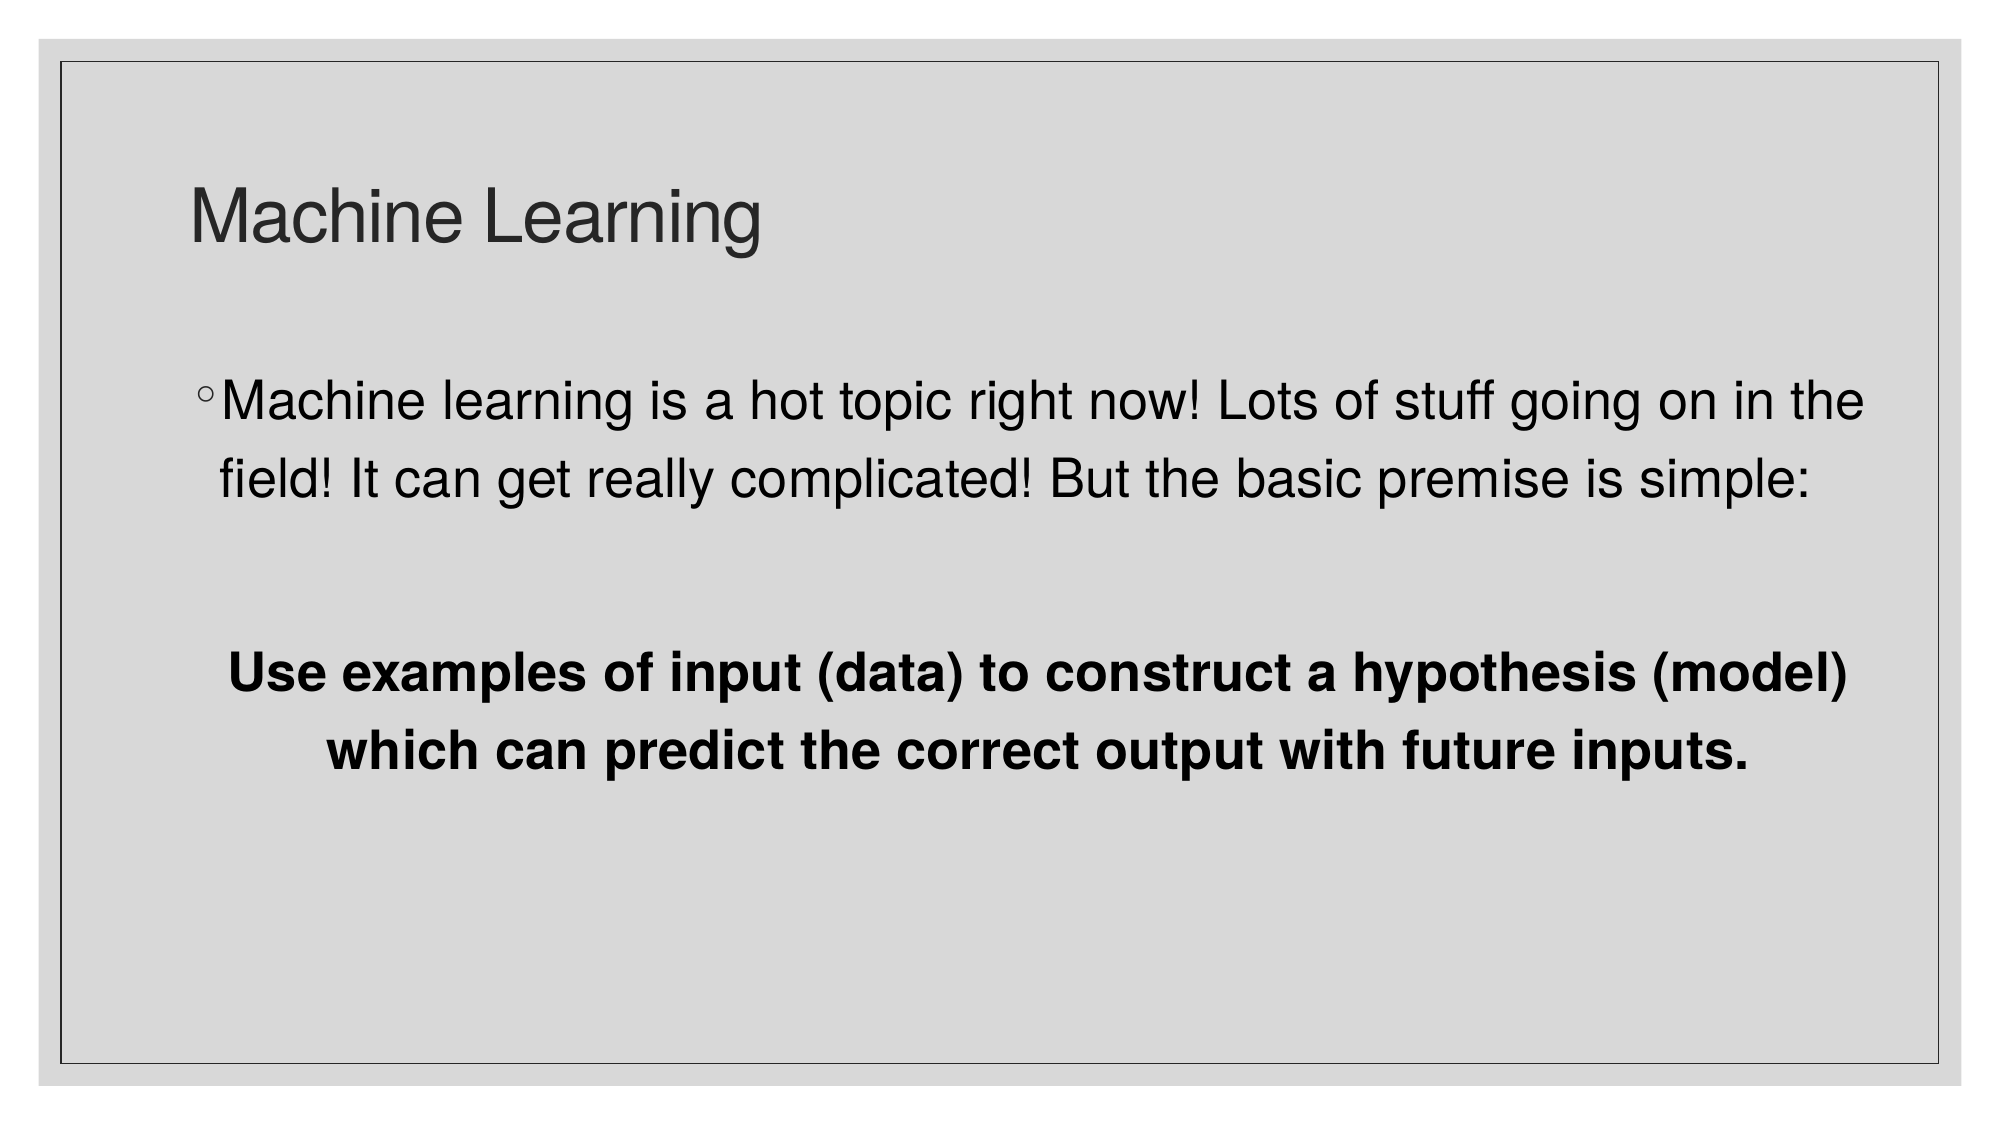

# Machine Learning
Machine learning is a hot topic right now! Lots of stuff going on in the field! It can get really complicated! But the basic premise is simple:

Use examples of input (data) to construct a hypothesis (model) which can predict the correct output with future inputs.